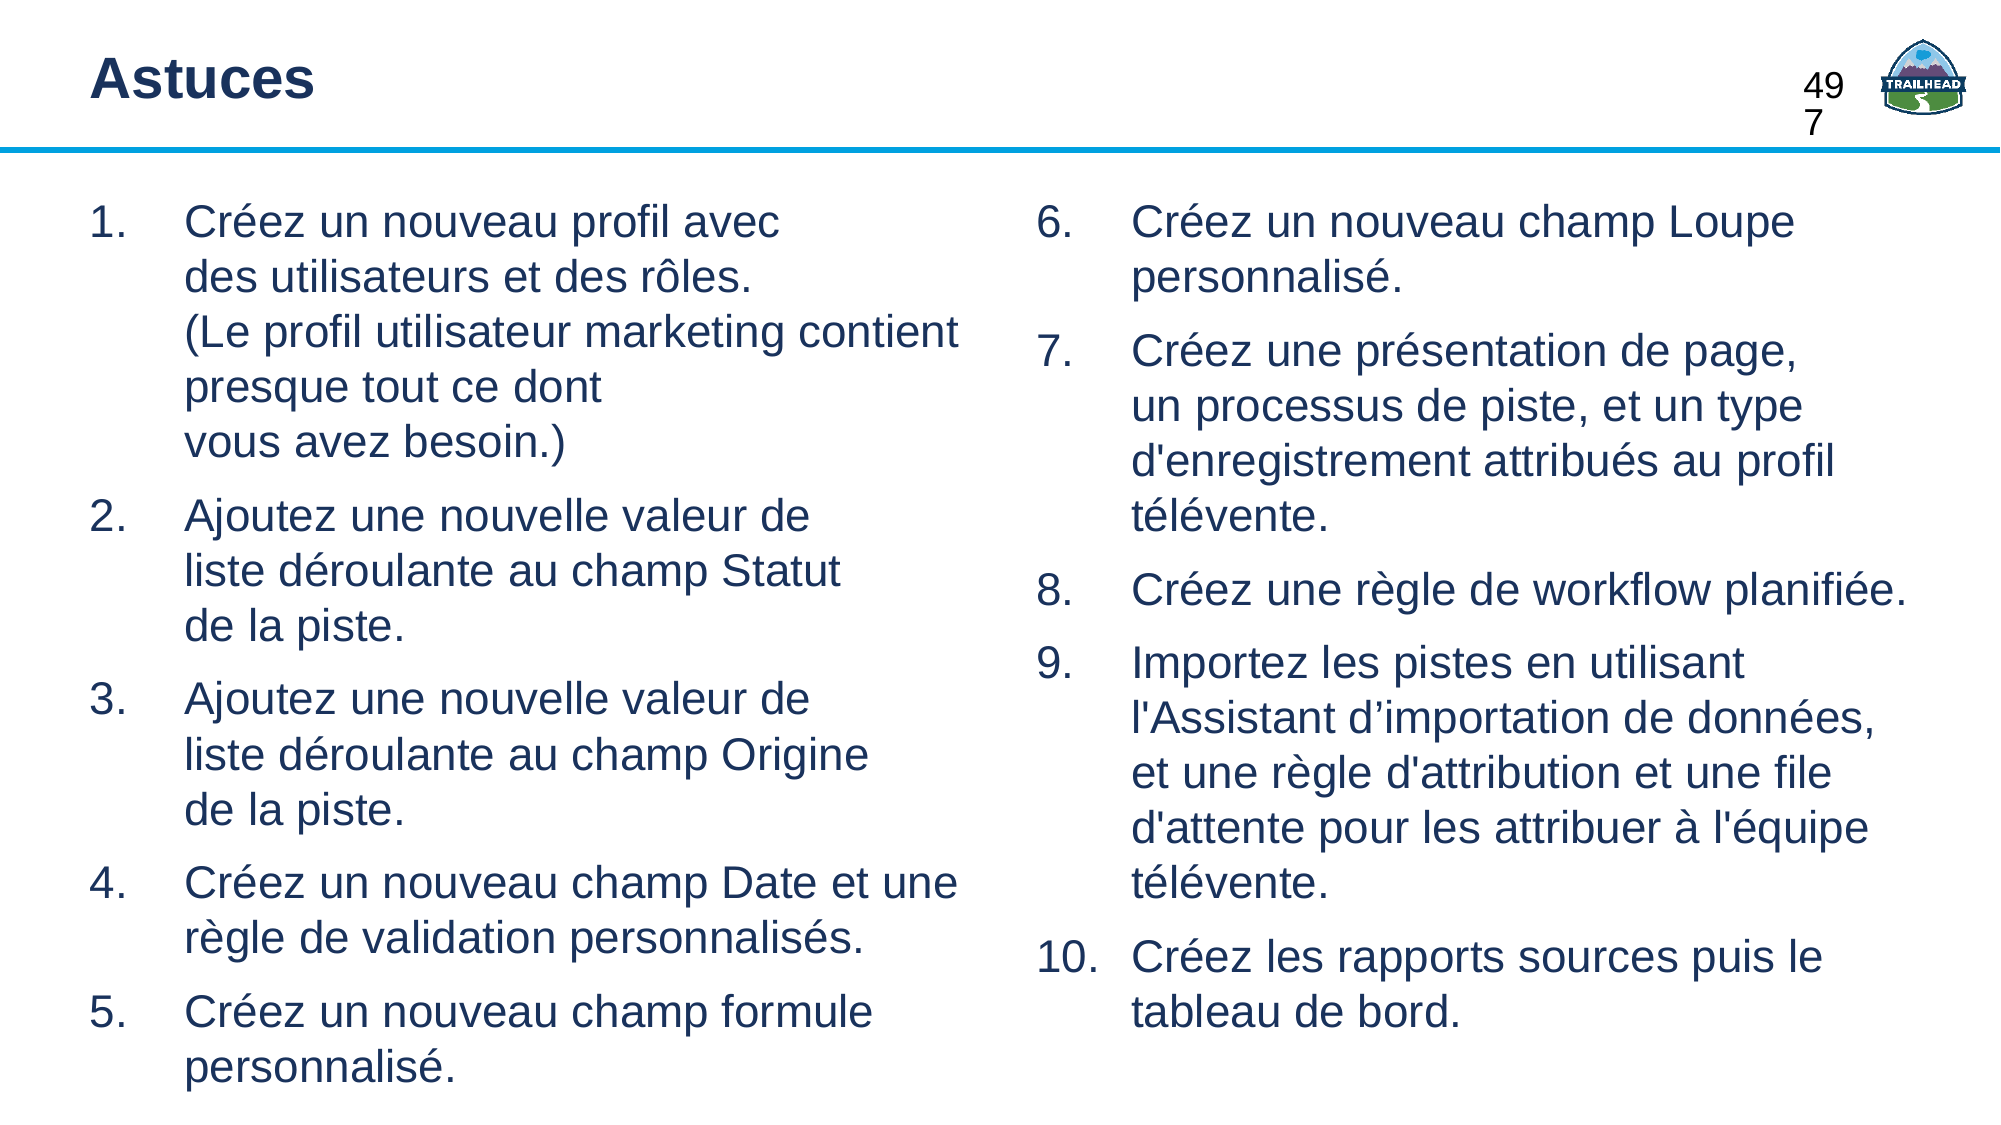

Astuces
497
Créez un nouveau profil avec
des utilisateurs et des rôles.
(Le profil utilisateur marketing contient presque tout ce dont
vous avez besoin.)
Ajoutez une nouvelle valeur de
liste déroulante au champ Statut
de la piste.
Ajoutez une nouvelle valeur de
liste déroulante au champ Origine
de la piste.
Créez un nouveau champ Date et une règle de validation personnalisés.
Créez un nouveau champ formule  personnalisé.

Créez un nouveau champ Loupe personnalisé.
Créez une présentation de page,
un processus de piste, et un type d'enregistrement attribués au profil télévente.
Créez une règle de workflow planifiée.
Importez les pistes en utilisant l'Assistant d’importation de données, et une règle d'attribution et une file d'attente pour les attribuer à l'équipe télévente.
Créez les rapports sources puis le tableau de bord.